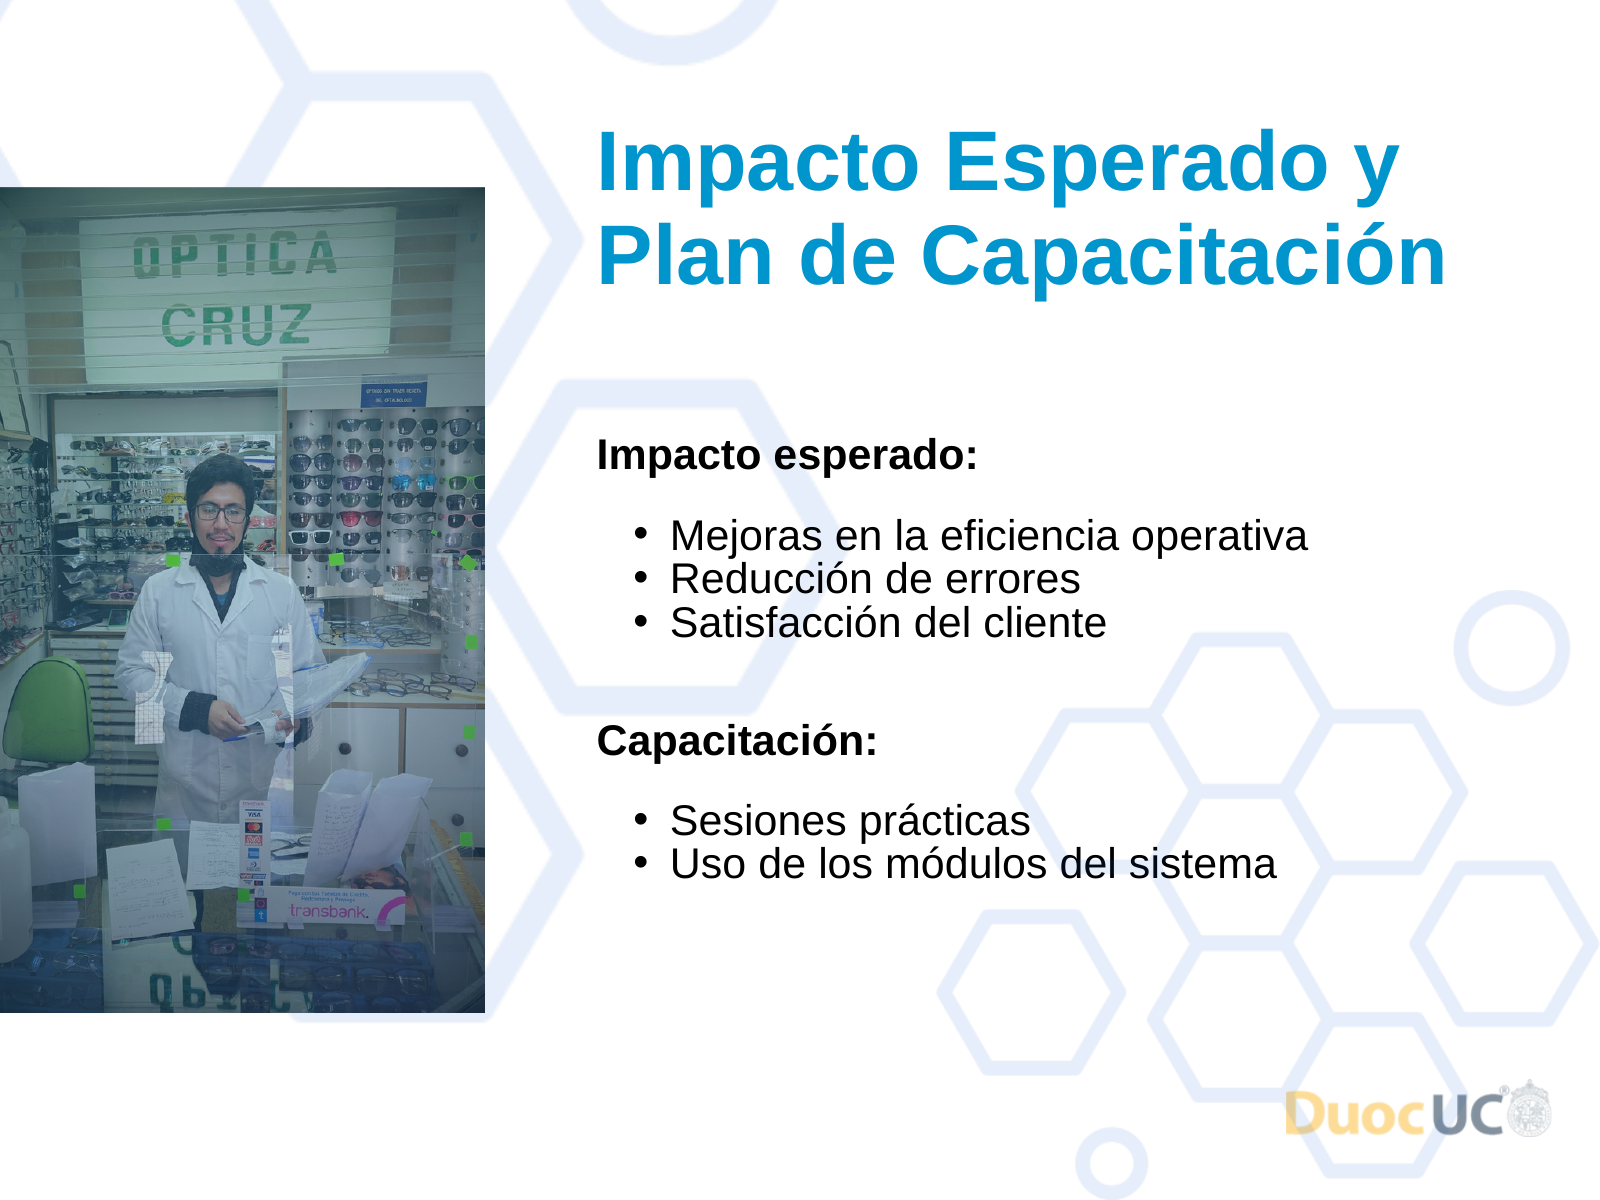

Impacto Esperado y Plan de Capacitación

Impacto esperado:

Mejoras en la eficiencia operativa
Reducción de errores
Satisfacción del cliente

Capacitación:

Sesiones prácticas
Uso de los módulos del sistema